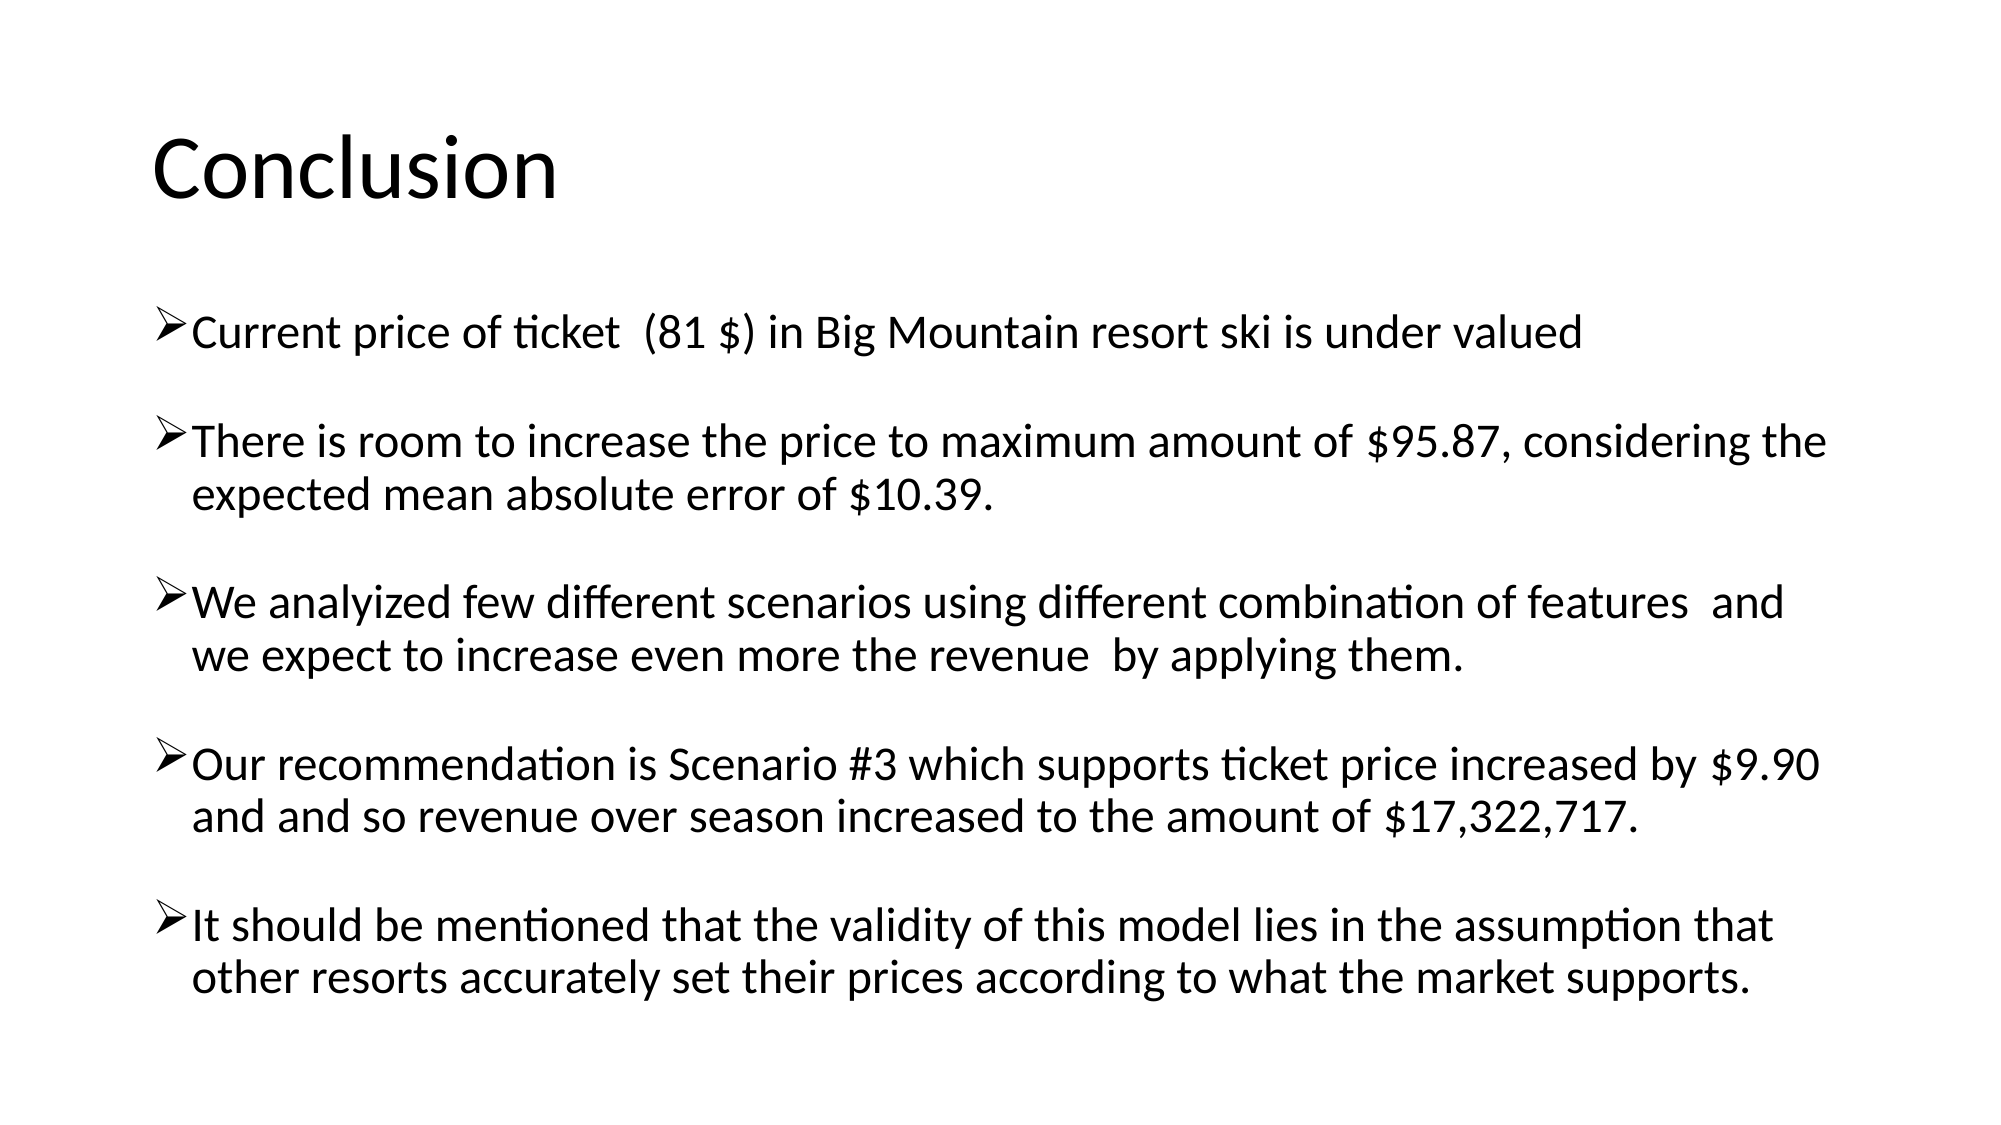

# Conclusion
Current price of ticket  (81 $) in Big Mountain resort ski is under valued
There is room to increase the price to maximum amount of $95.87, considering the expected mean absolute error of $10.39.
We analyized few different scenarios using different combination of features  and  we expect to increase even more the revenue  by applying them.
Our recommendation is Scenario #3 which supports ticket price increased by $9.90 and and so revenue over season increased to the amount of $17,322,717.
It should be mentioned that the validity of this model lies in the assumption that other resorts accurately set their prices according to what the market supports.